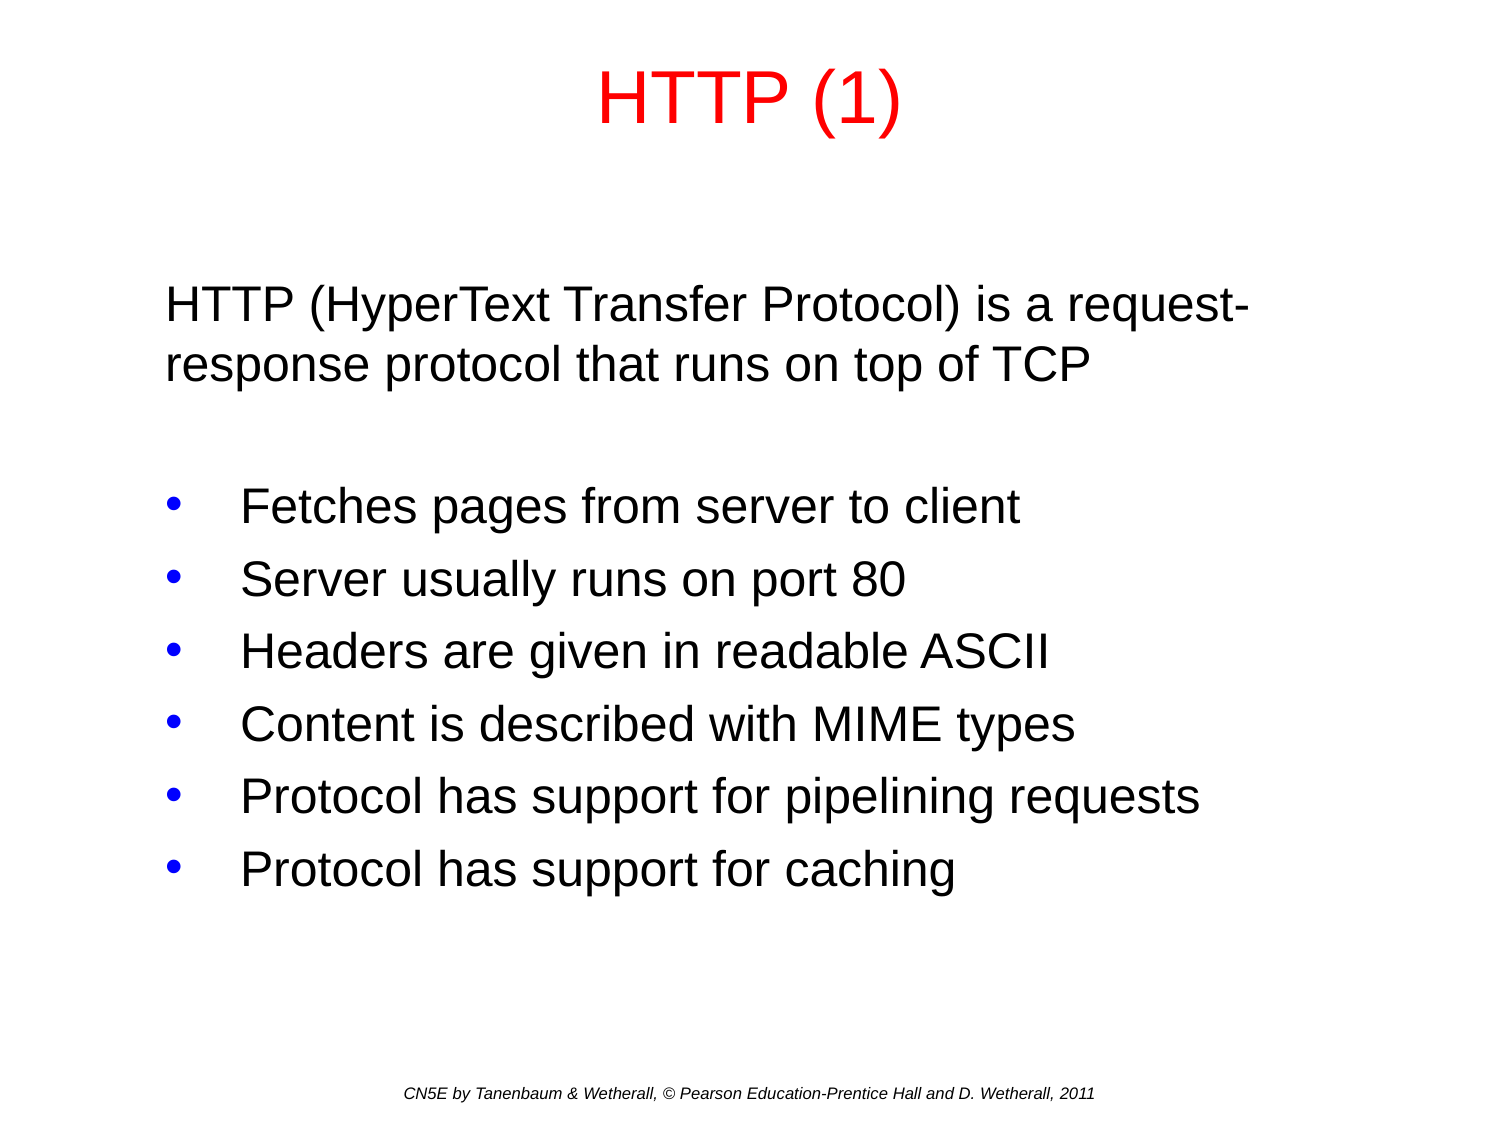

# HTTP (1)
HTTP (HyperText Transfer Protocol) is a request-response protocol that runs on top of TCP

Fetches pages from server to client
Server usually runs on port 80
Headers are given in readable ASCII
Content is described with MIME types
Protocol has support for pipelining requests
Protocol has support for caching
CN5E by Tanenbaum & Wetherall, © Pearson Education-Prentice Hall and D. Wetherall, 2011